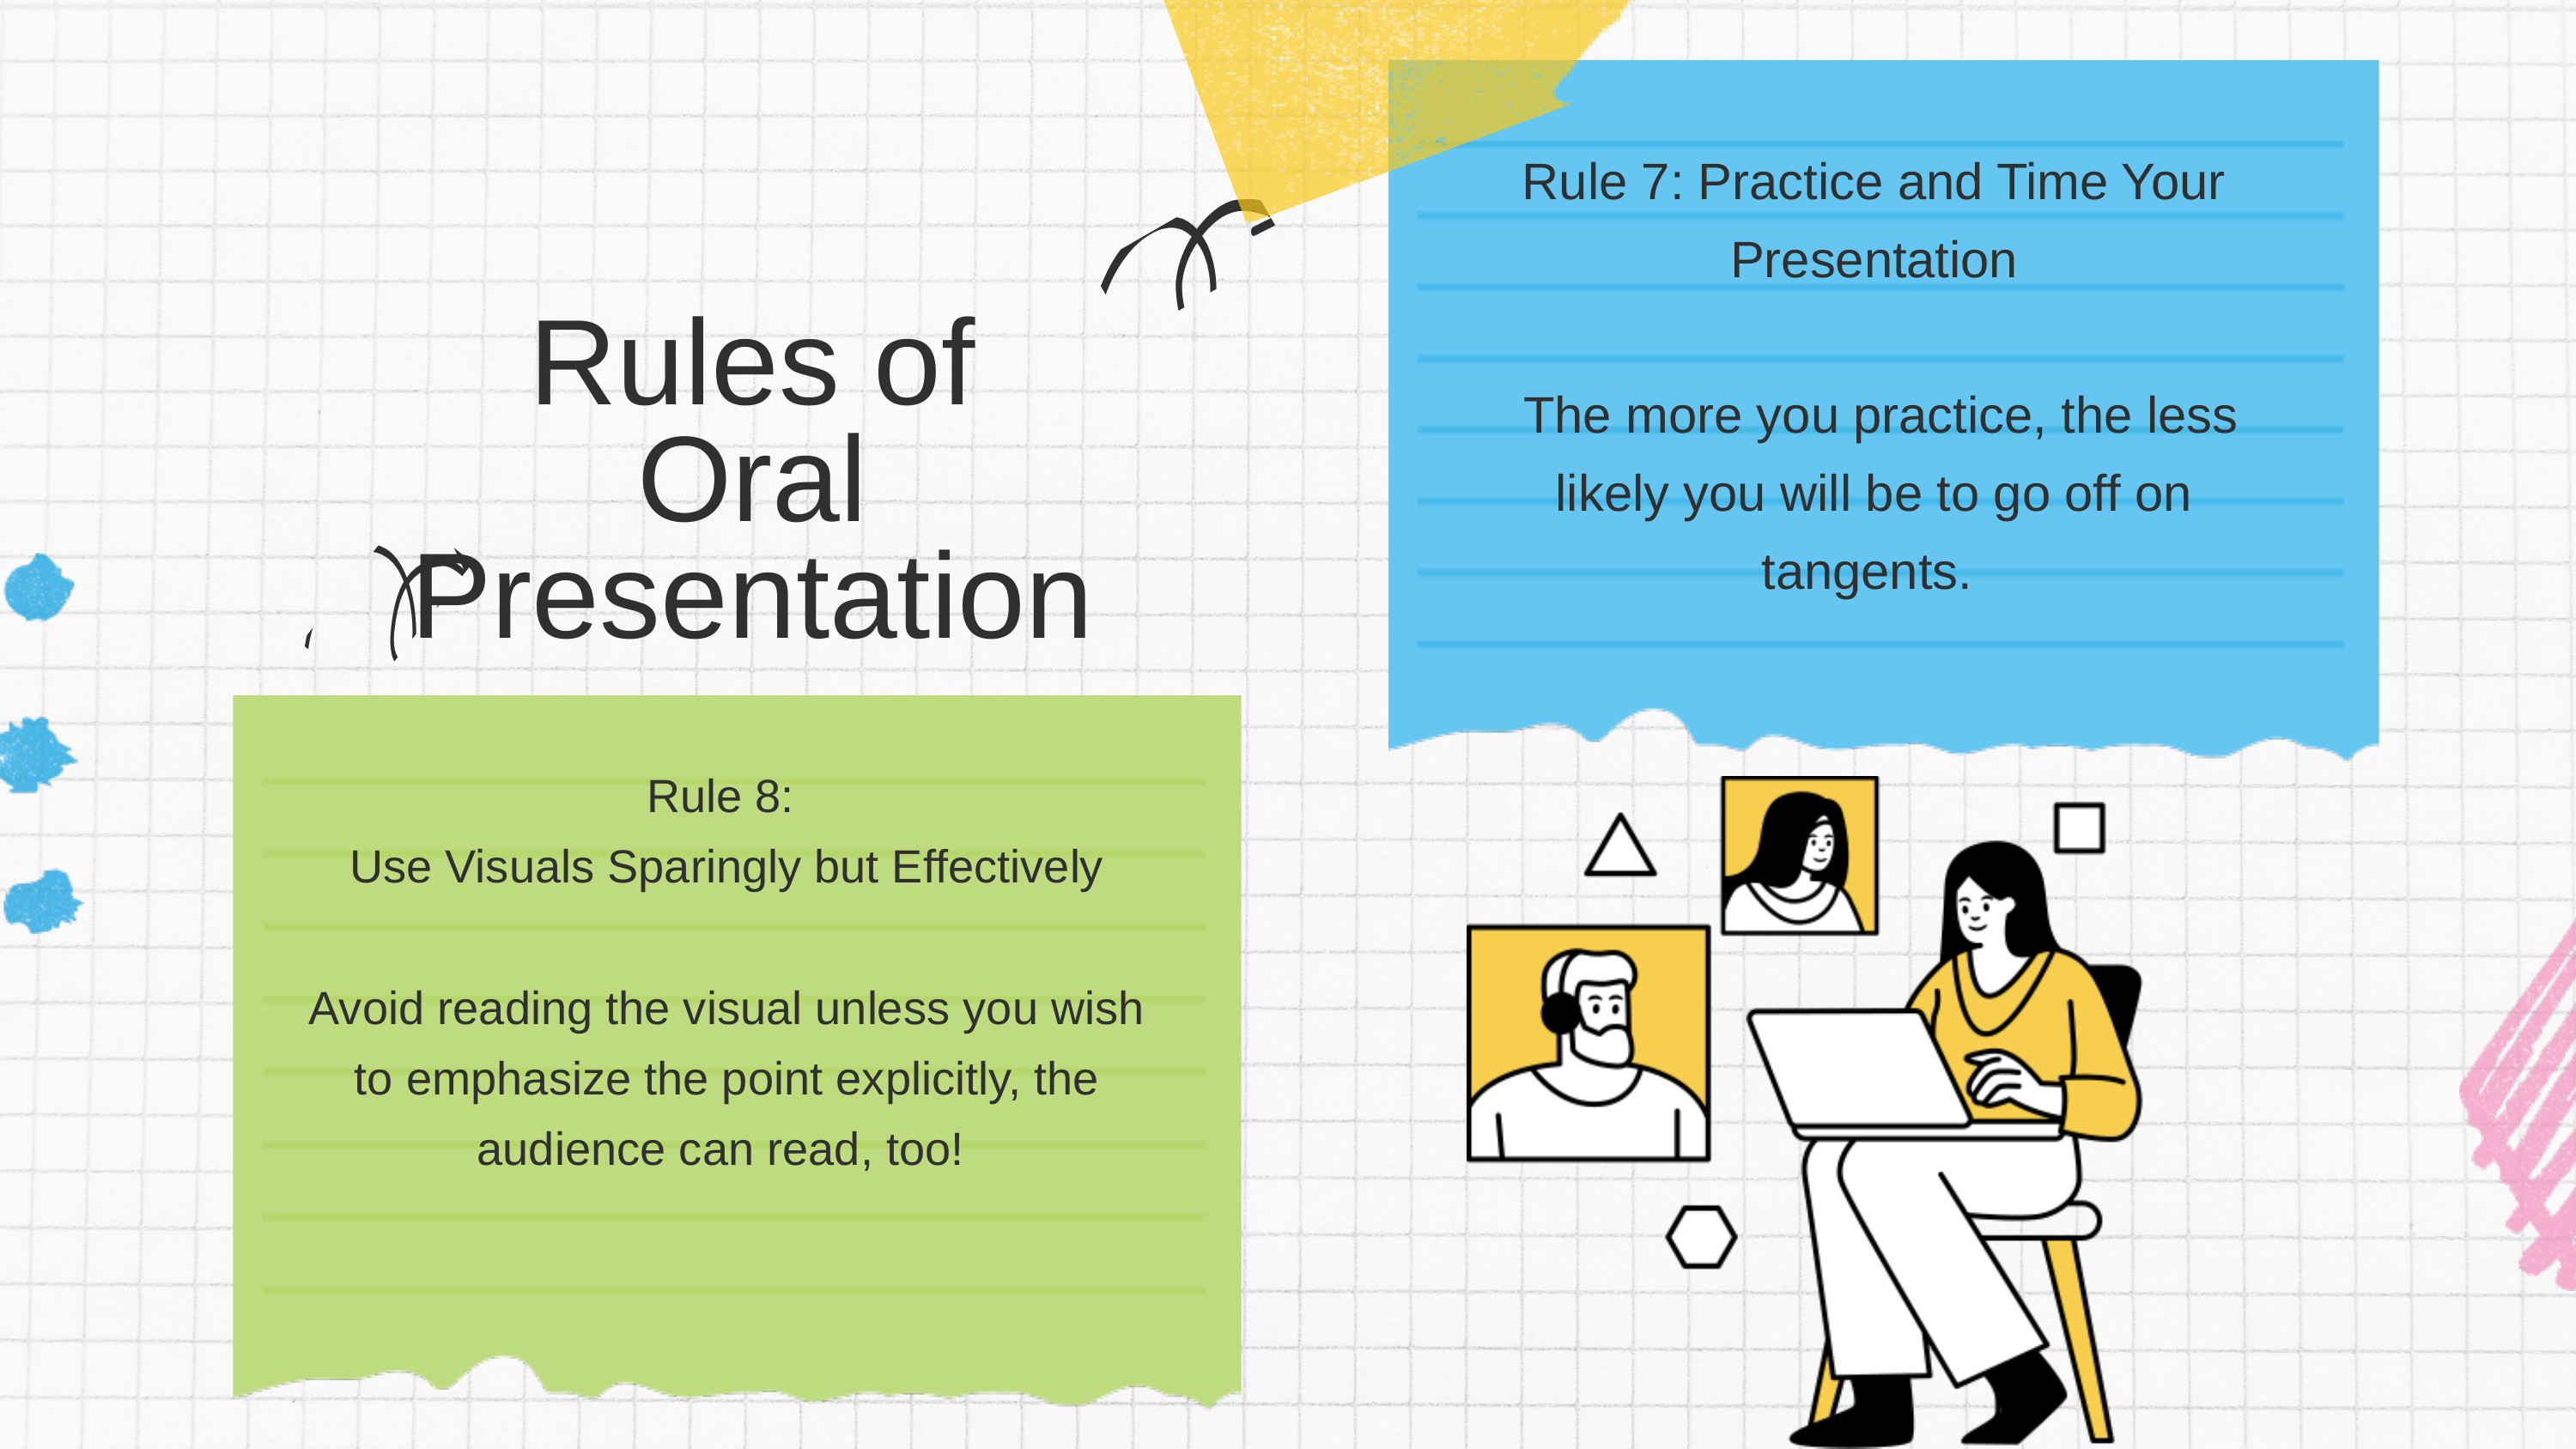

Rule 7: Practice and Time Your Presentation

 The more you practice, the less likely you will be to go off on tangents.

Rules of Oral Presentation

Rule 8:
Use Visuals Sparingly but Effectively

Avoid reading the visual unless you wish to emphasize the point explicitly, the audience can read, too!